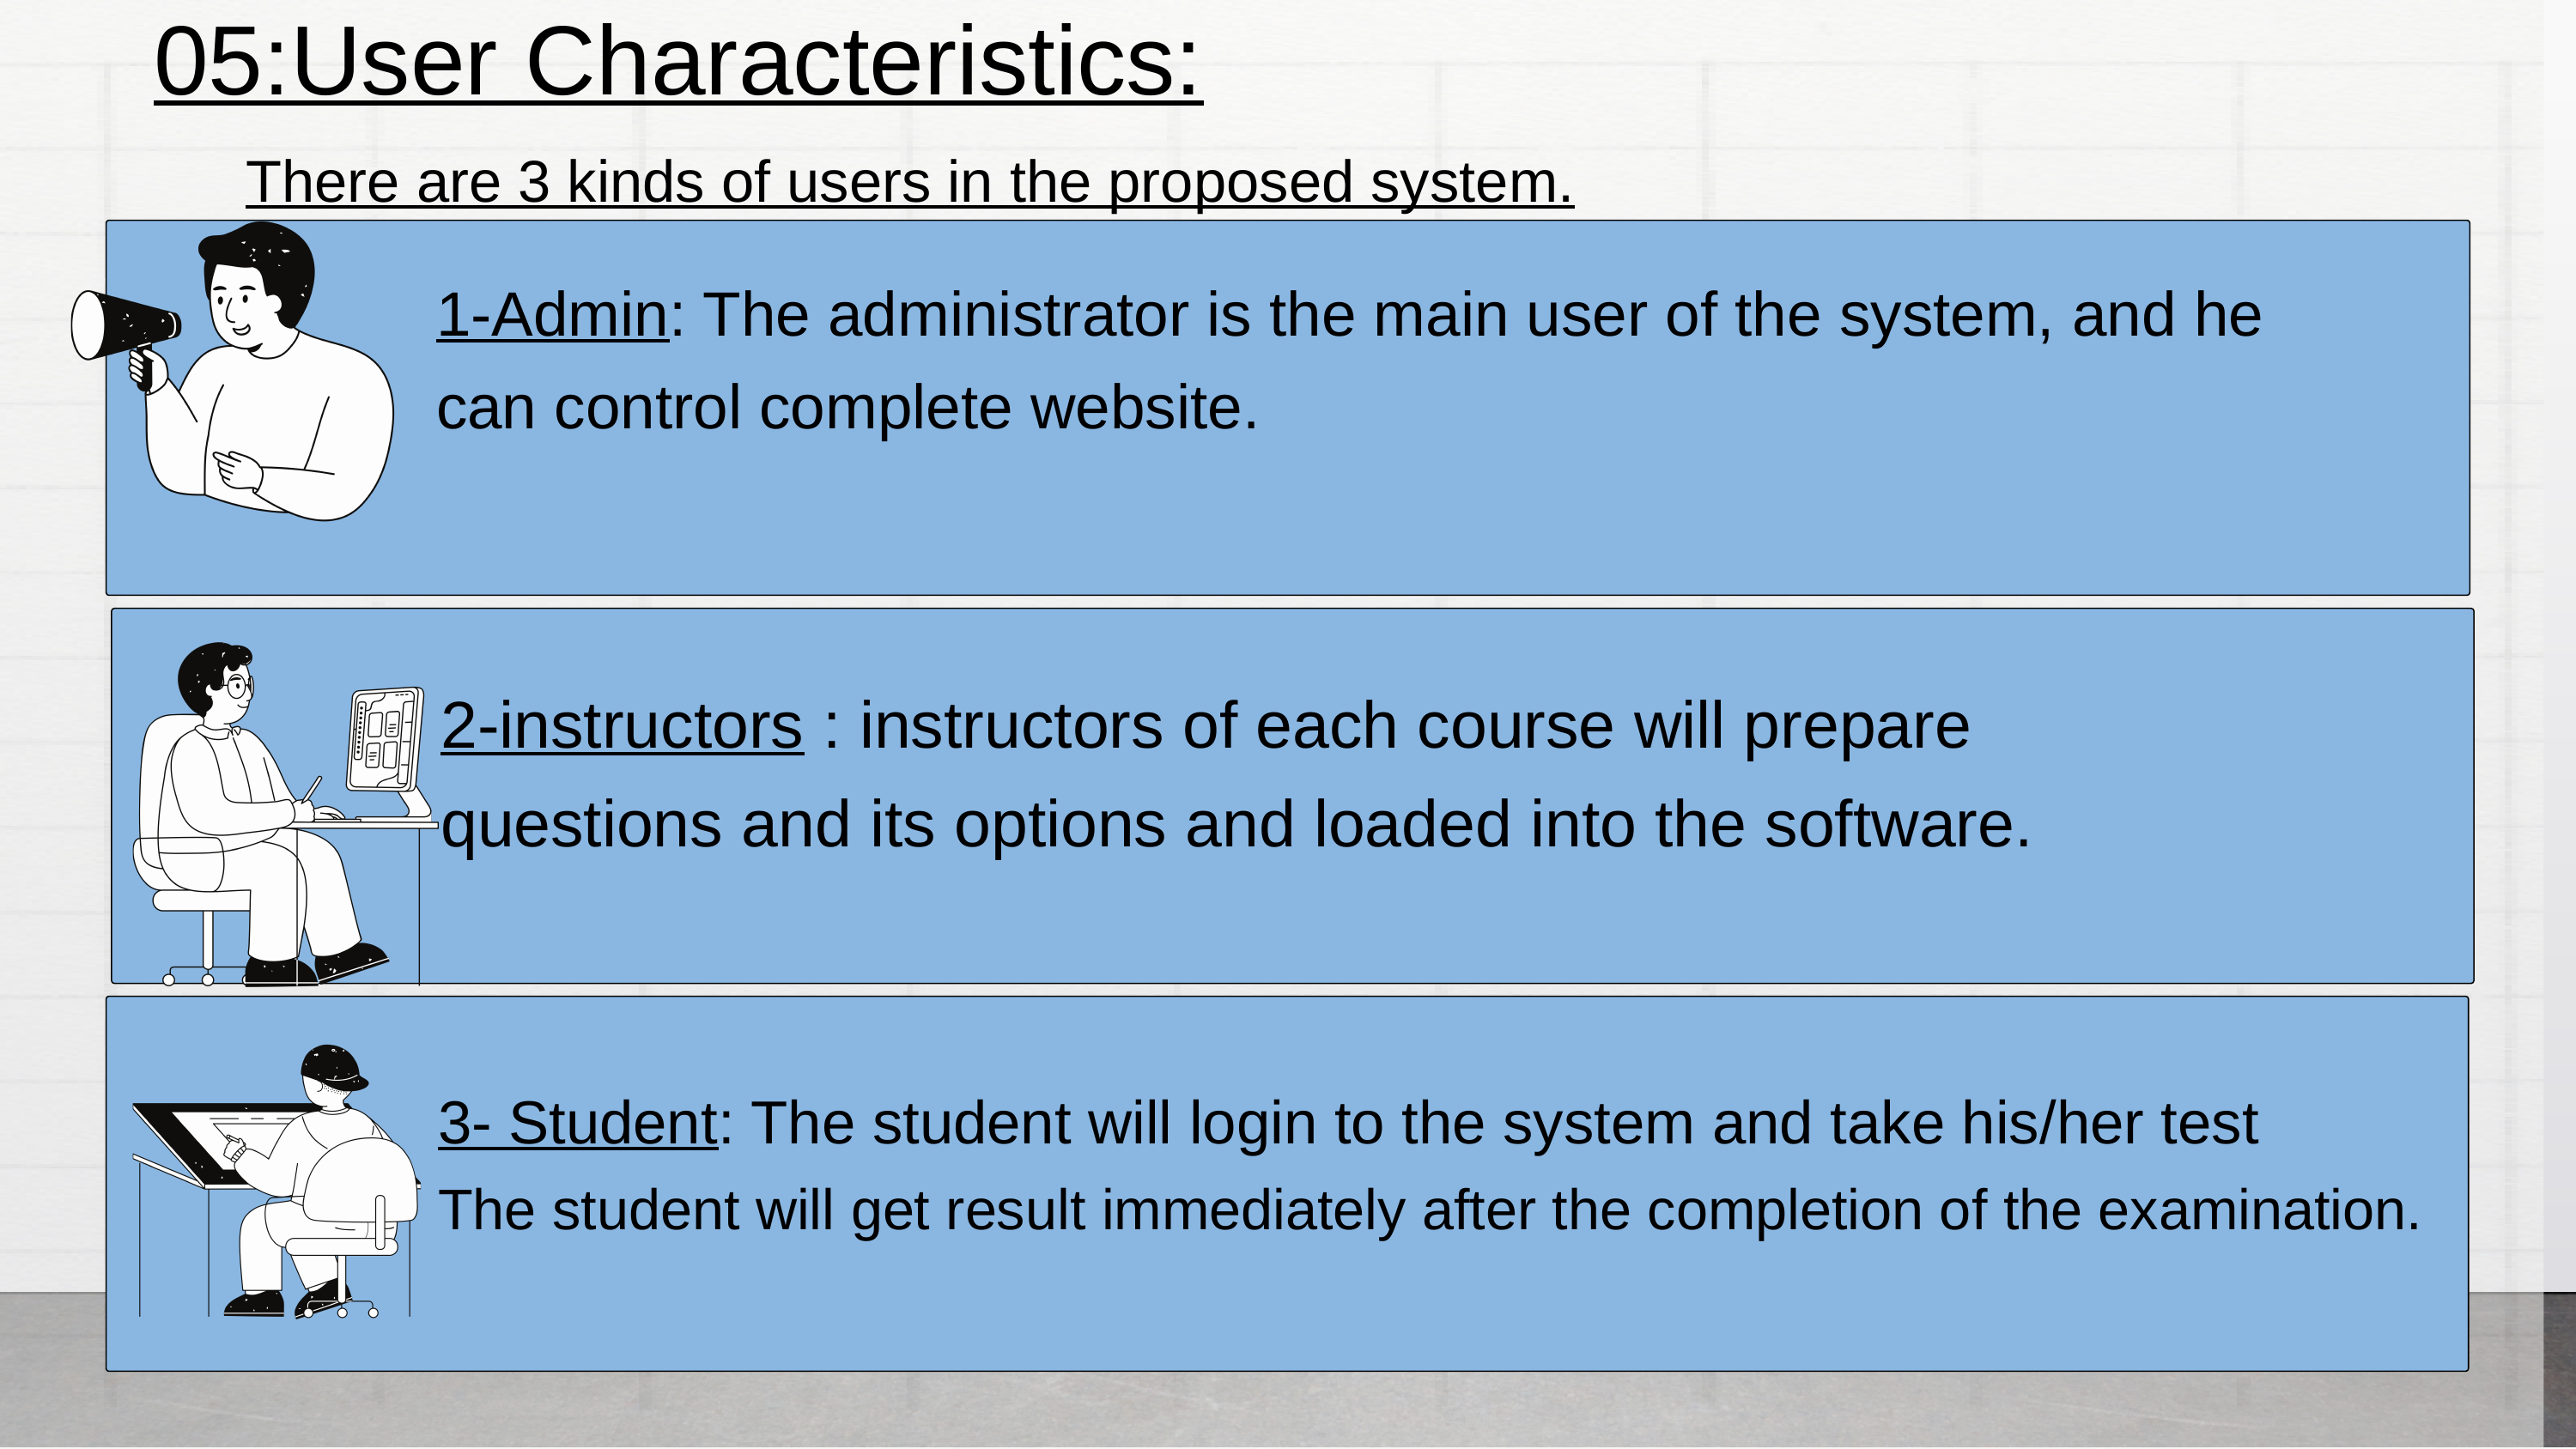

05:User Characteristics:
There are 3 kinds of users in the proposed system.

1-Admin: The administrator is the main user of the system, and he can control complete website.

2-instructors : instructors of each course will prepare questions and its options and loaded into the software.

3- Student: The student will login to the system and take his/her test
The student will get result immediately after the completion of the examination.